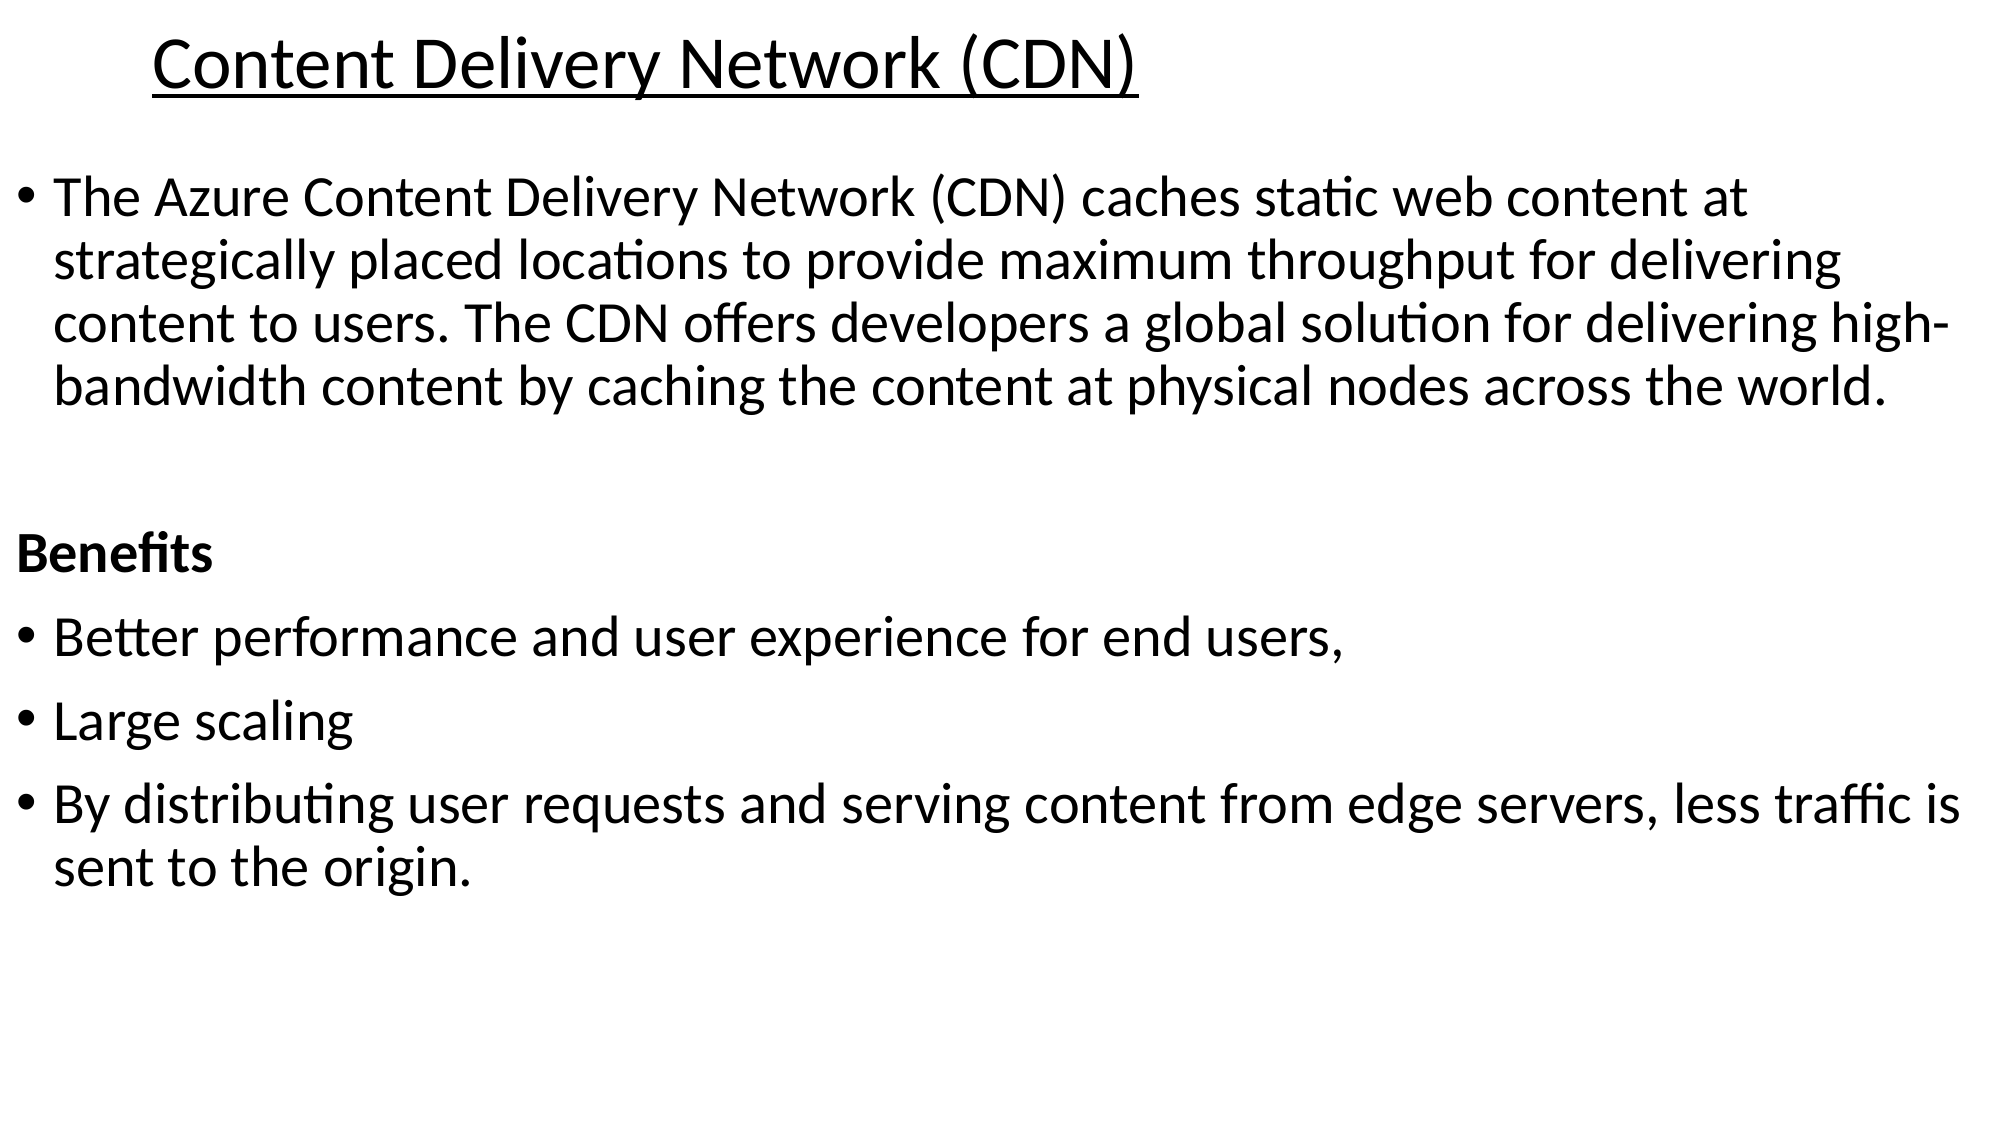

# Content Delivery Network (CDN)
The Azure Content Delivery Network (CDN) caches static web content at strategically placed locations to provide maximum throughput for delivering content to users. The CDN offers developers a global solution for delivering high-bandwidth content by caching the content at physical nodes across the world.

Benefits
Better performance and user experience for end users,
Large scaling
By distributing user requests and serving content from edge servers, less traffic is sent to the origin.